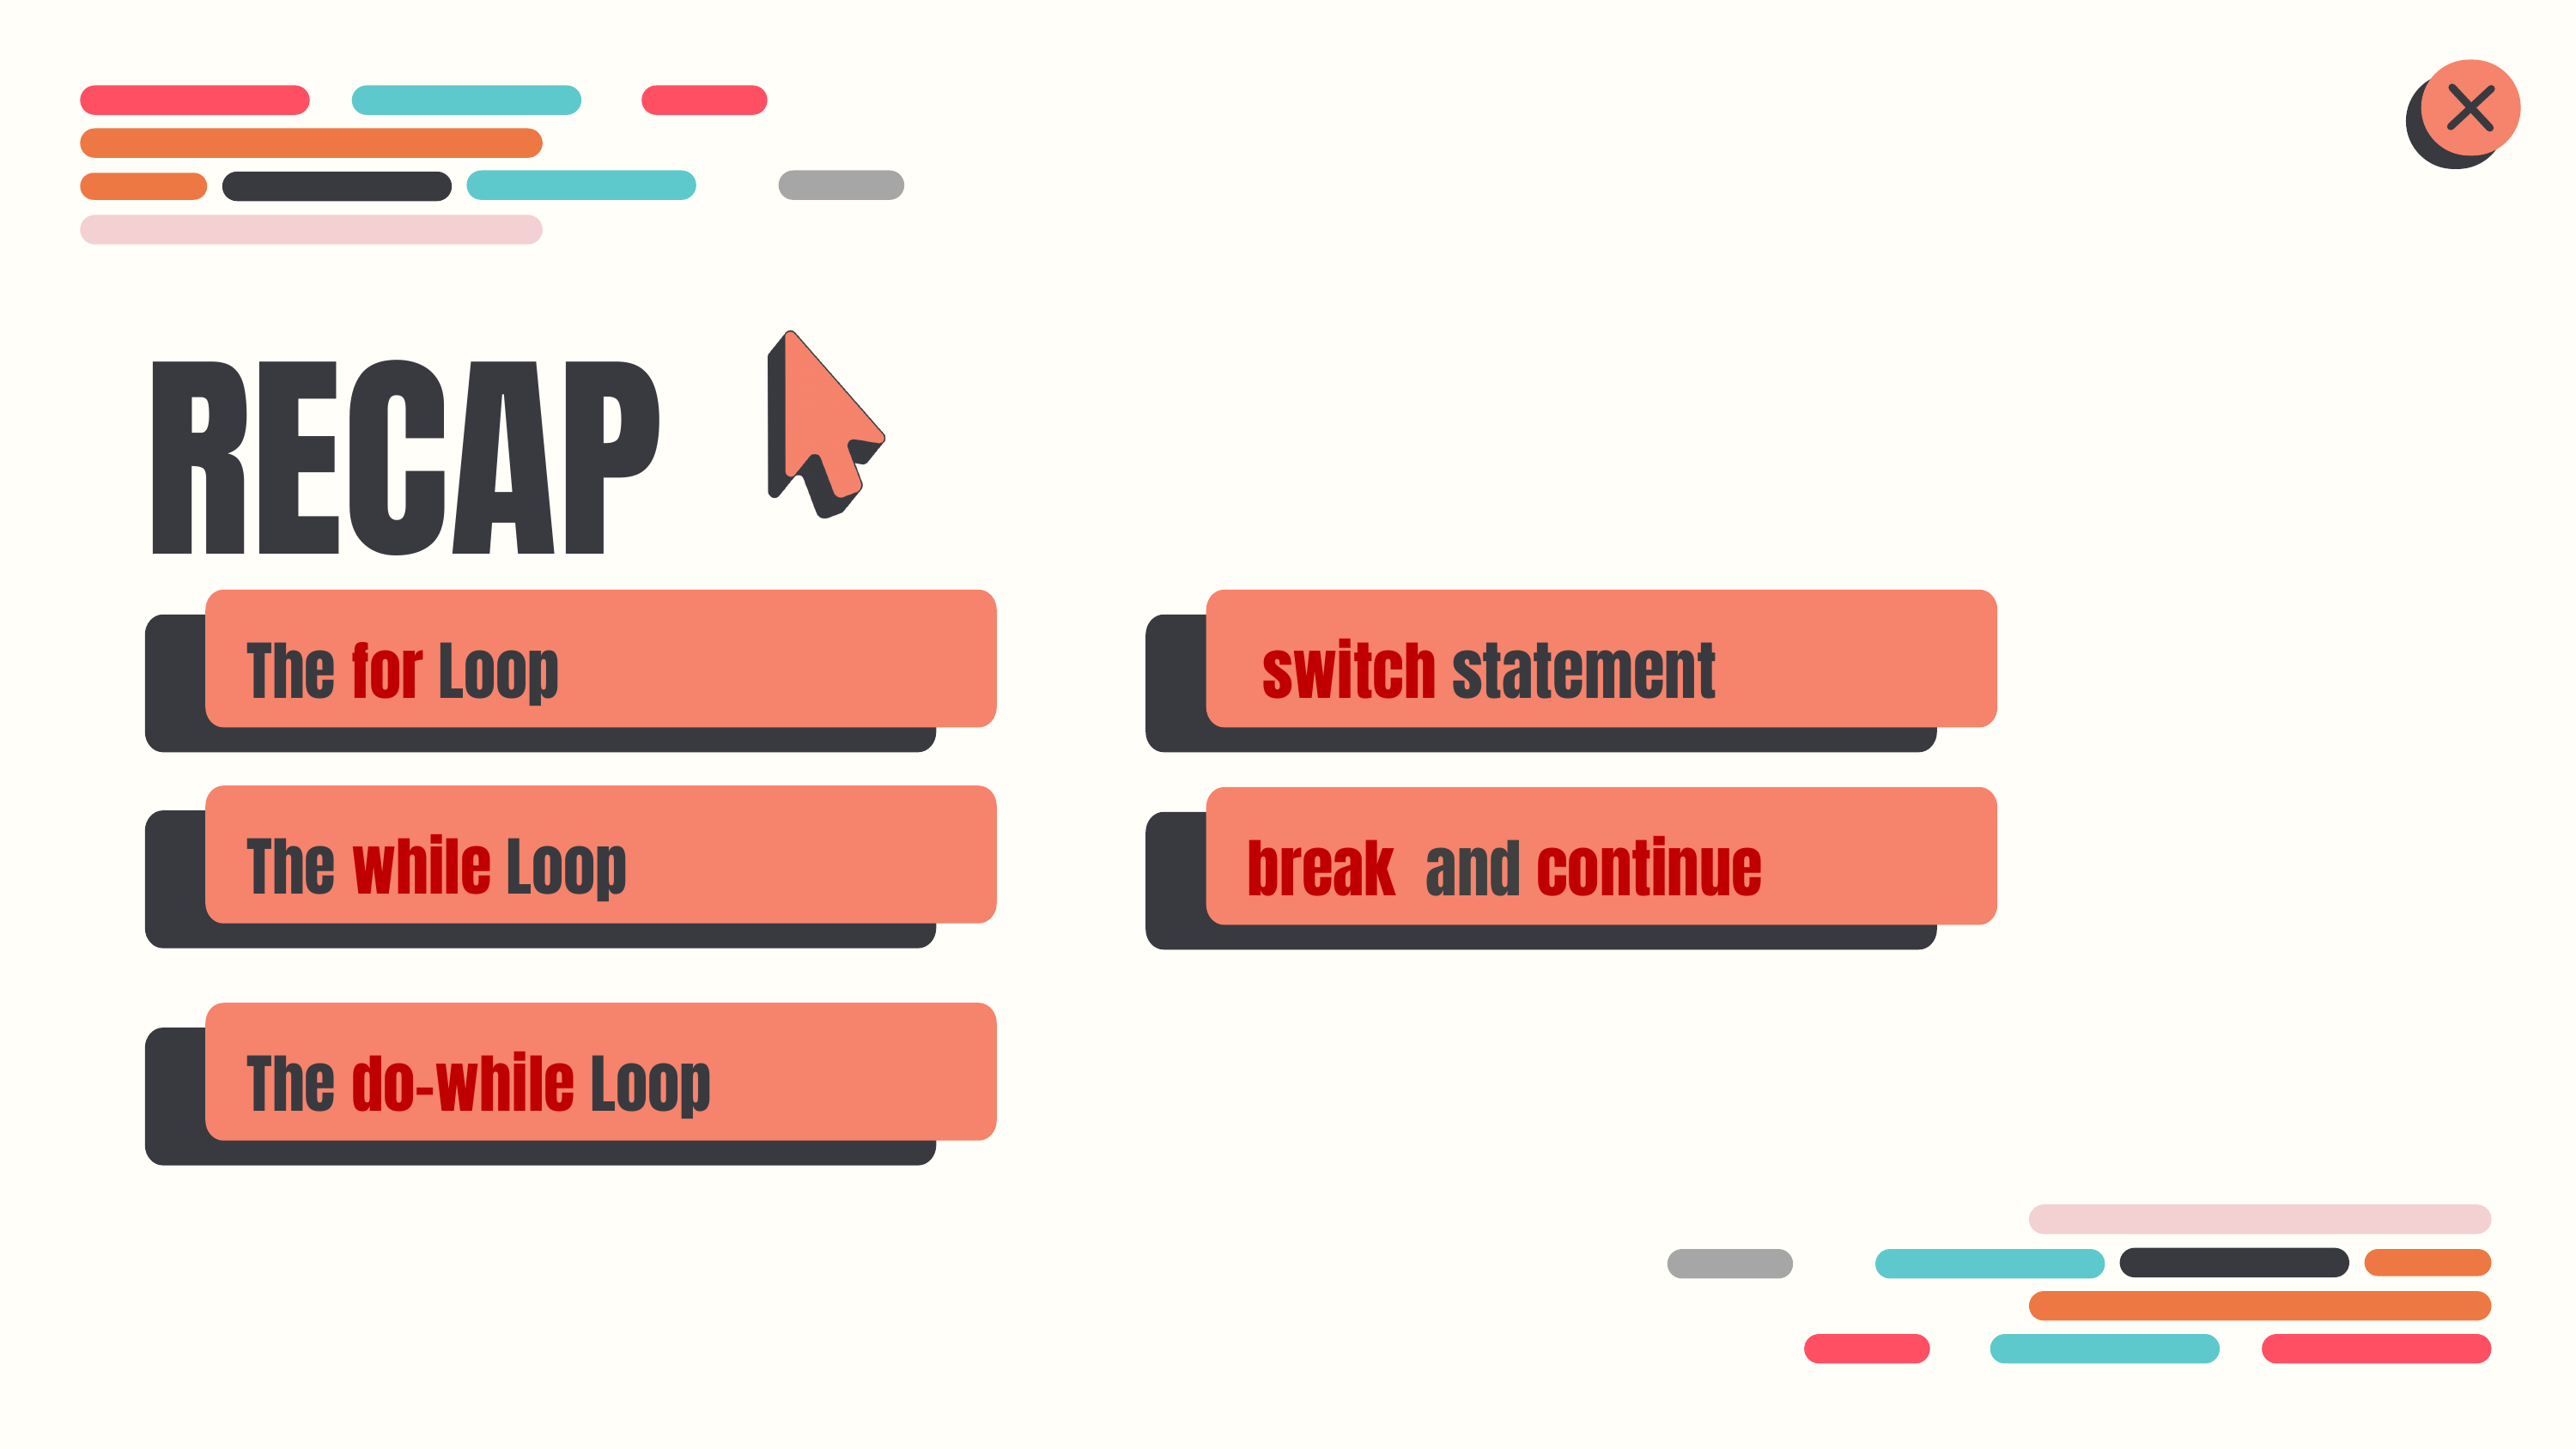

RECAP

The for Loop
 switch statement

The while Loop
break  and continue

The do-while Loop